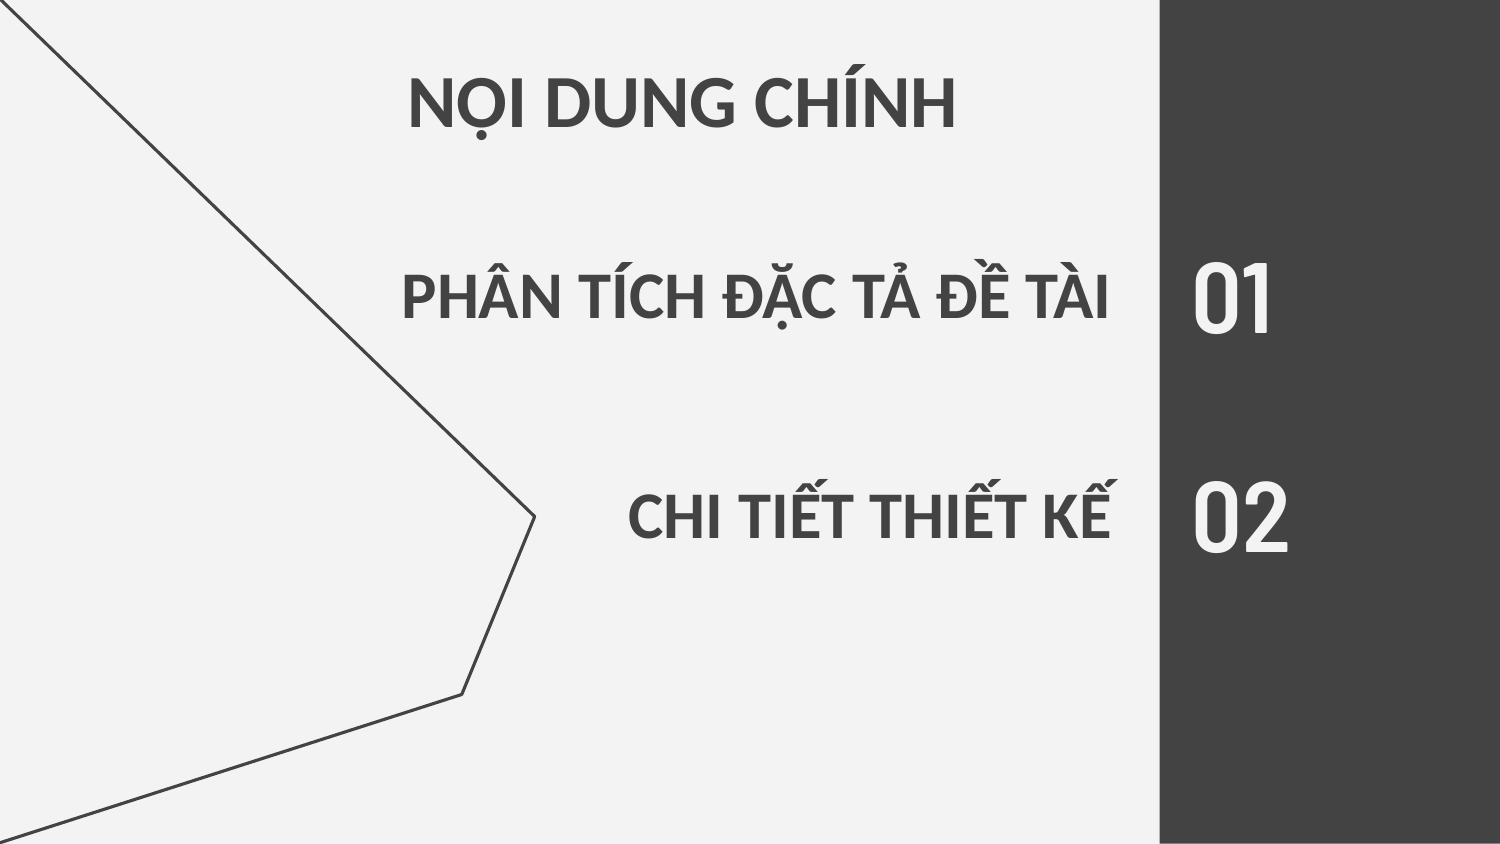

NỘI DUNG CHÍNH
01
# PHÂN TÍCH ĐẶC TẢ ĐỀ TÀI
02
CHI TIẾT THIẾT KẾ